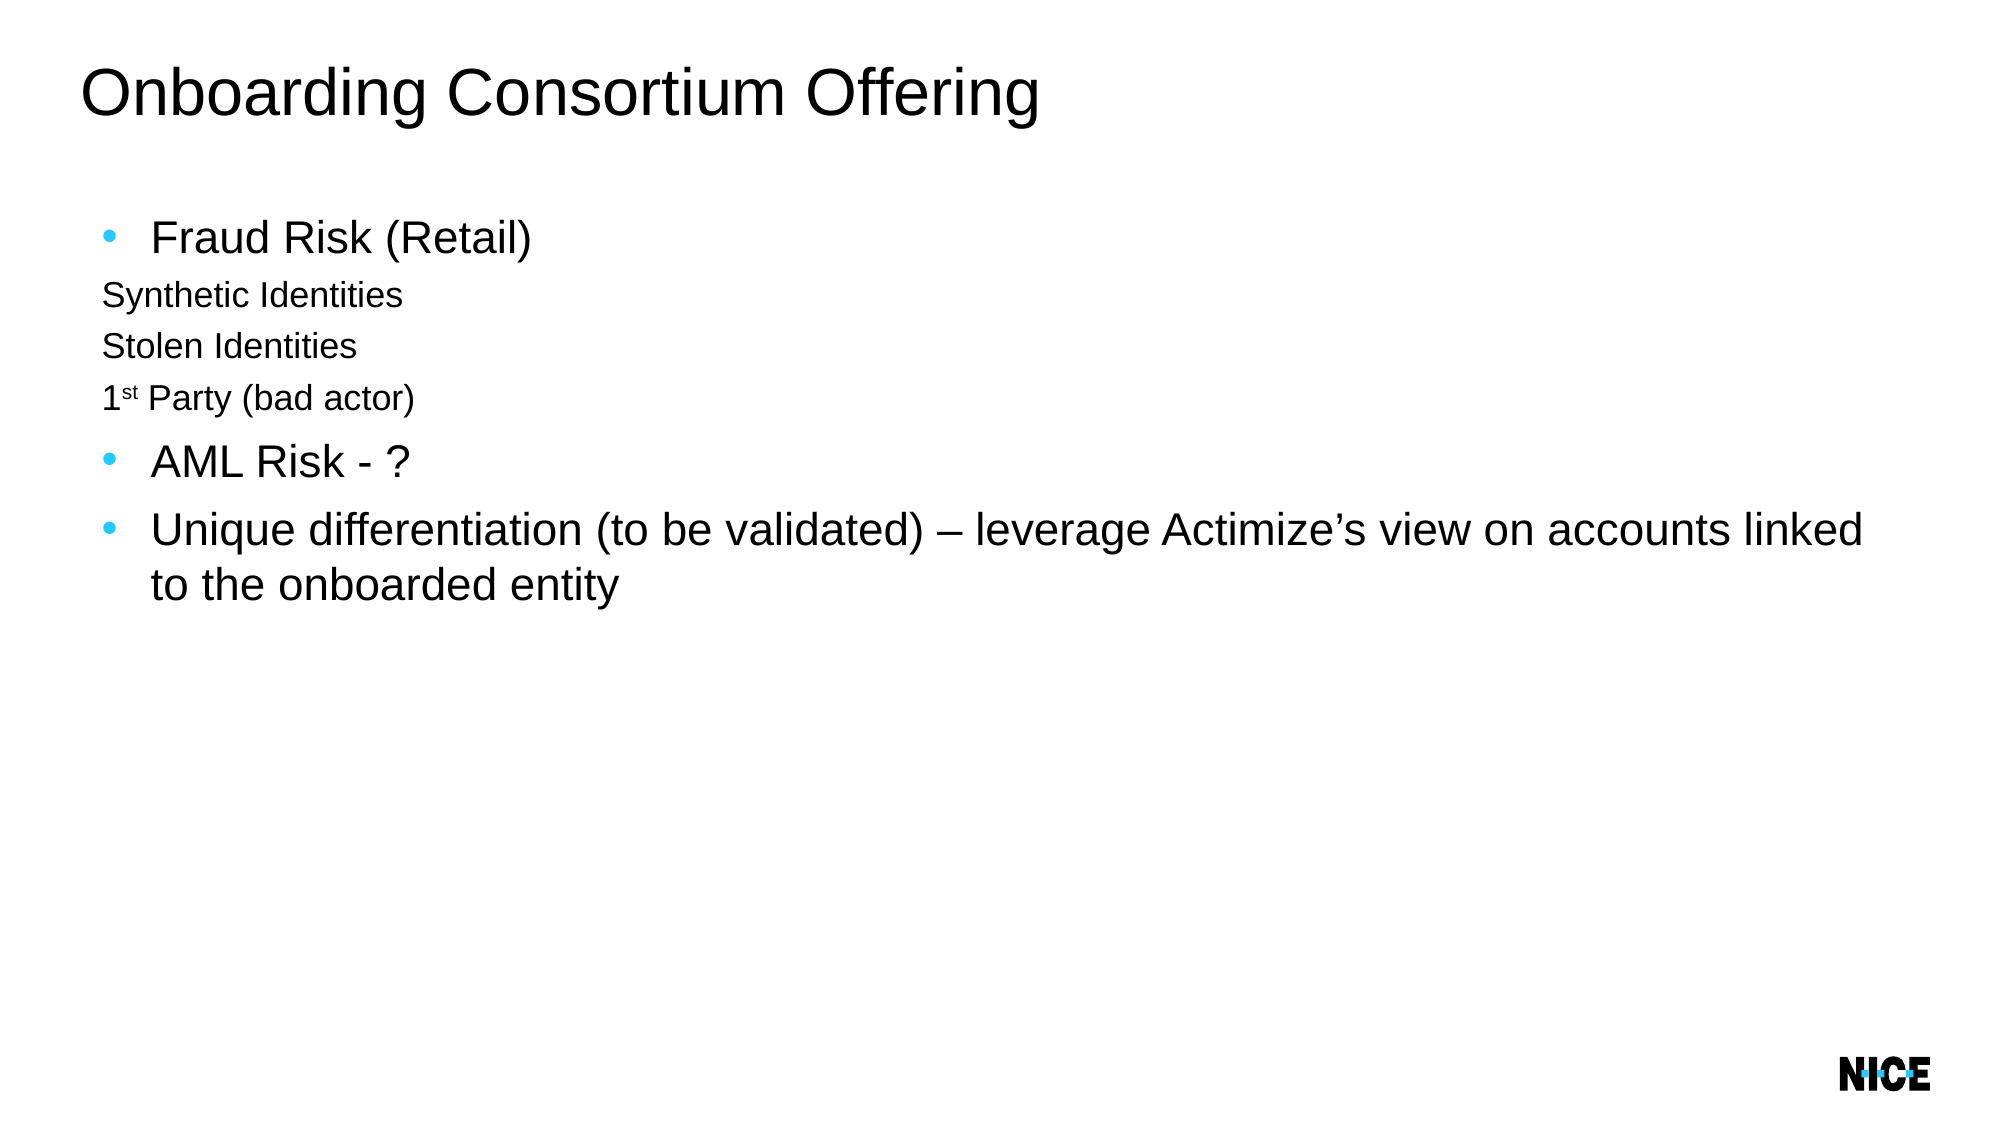

# Onboarding Consortium Offering
Fraud Risk (Retail)
Synthetic Identities
Stolen Identities
1st Party (bad actor)
AML Risk - ?
Unique differentiation (to be validated) – leverage Actimize’s view on accounts linked to the onboarded entity

18